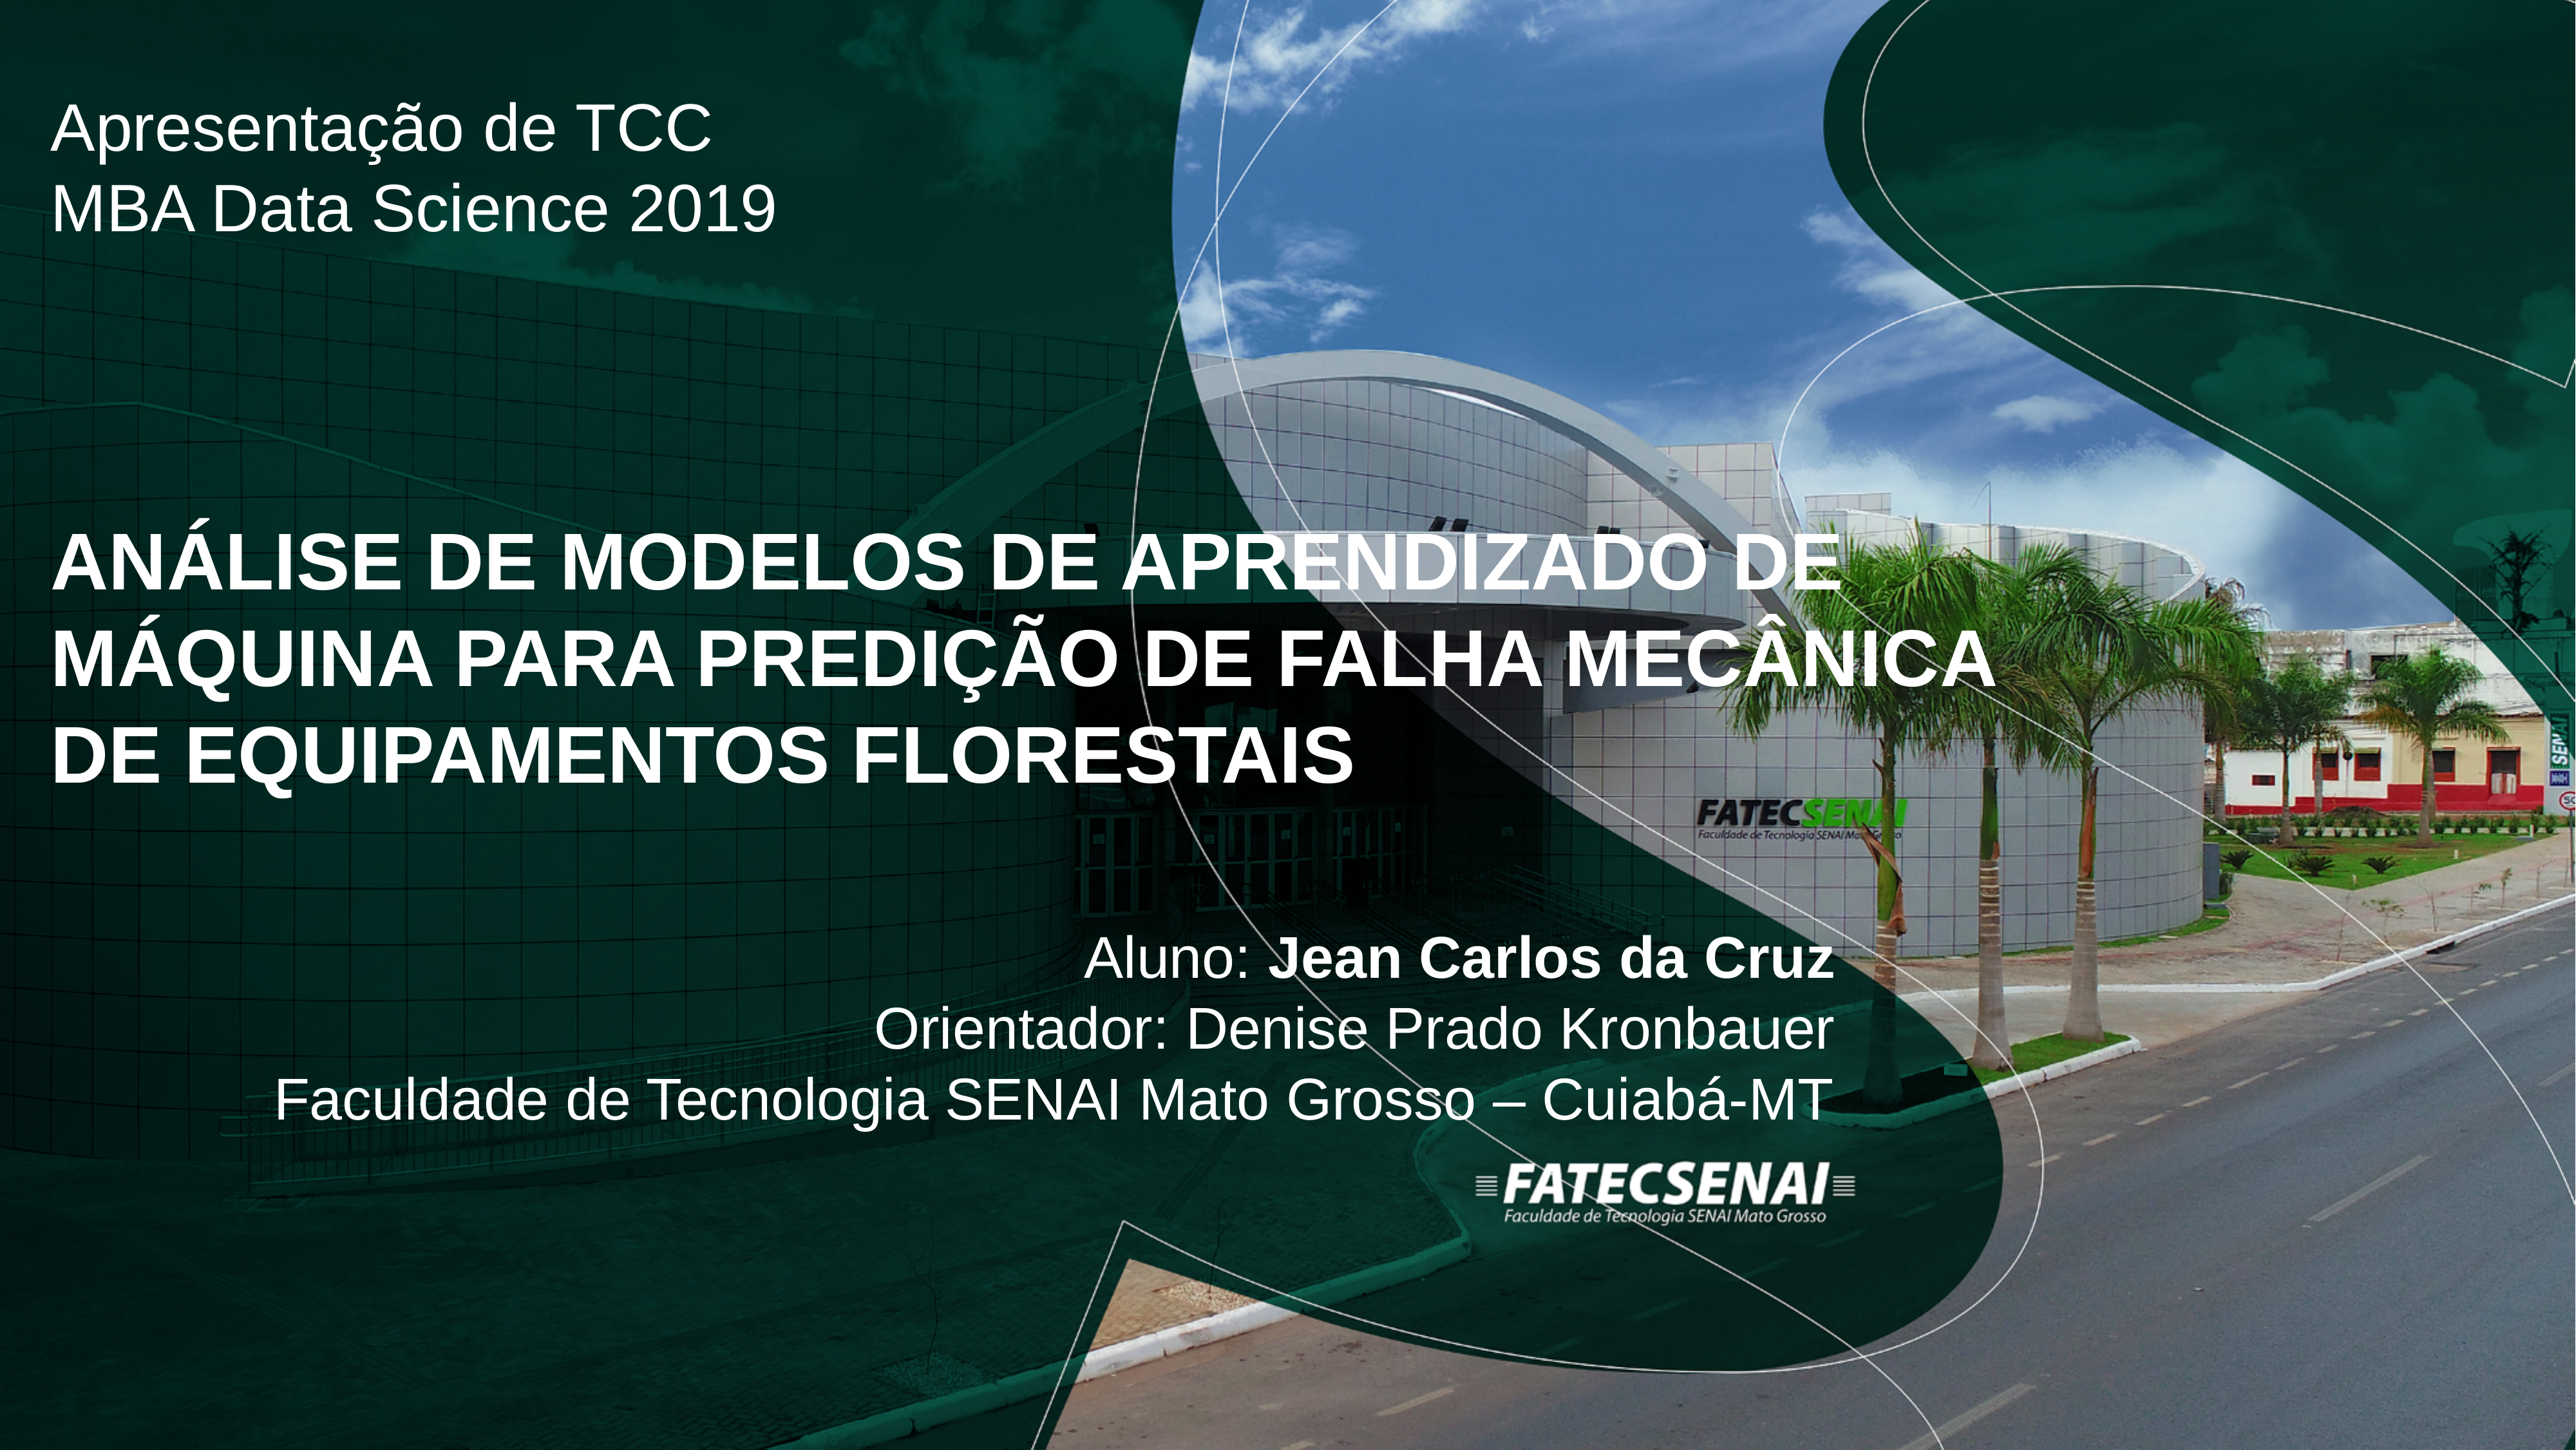

Apresentação de TCC
MBA Data Science 2019
ANÁLISE DE MODELOS DE APRENDIZADO DE MÁQUINA PARA PREDIÇÃO DE FALHA MECÂNICA
DE EQUIPAMENTOS FLORESTAIS

Aluno: Jean Carlos da Cruz
Orientador: Denise Prado Kronbauer
Faculdade de Tecnologia SENAI Mato Grosso – Cuiabá-MT